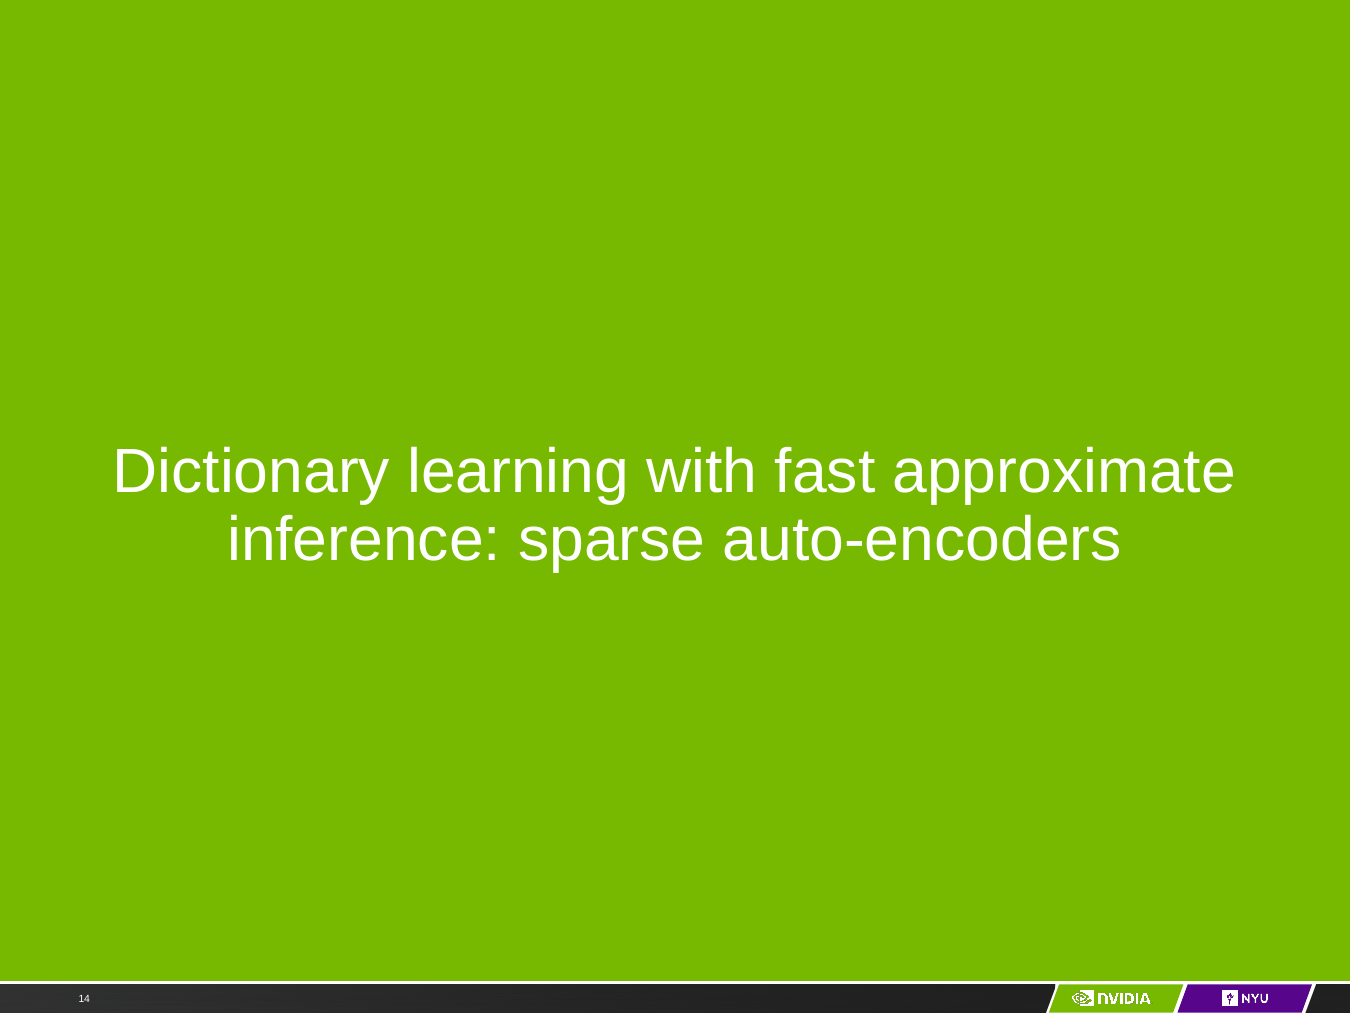

# Dictionary learning with fast approximate inference: sparse auto-encoders